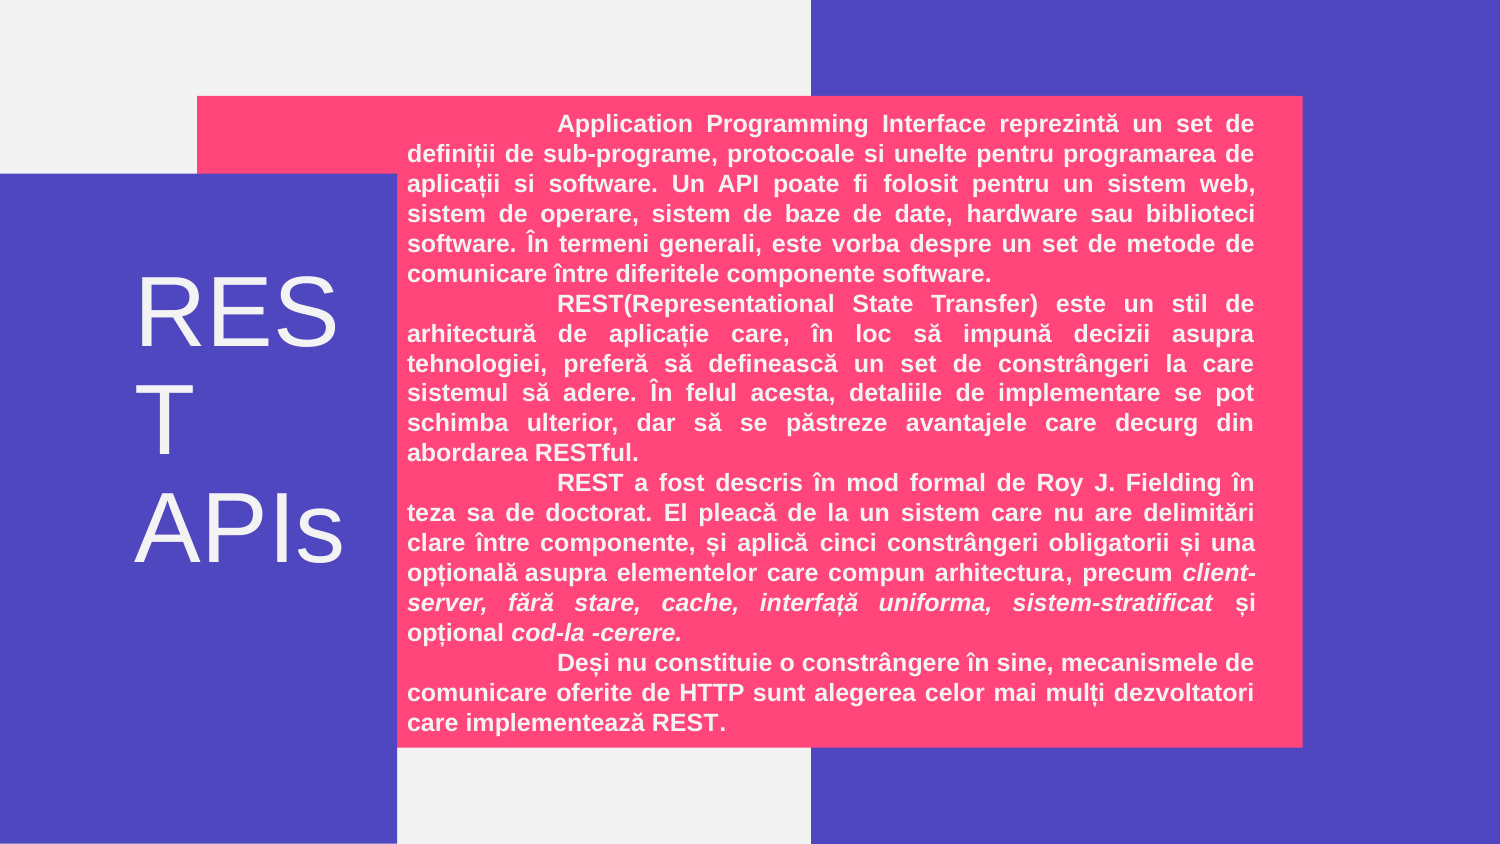

Application Programming Interface reprezintă un set de definiții de sub-programe, protocoale si unelte pentru programarea de aplicații si software. Un API poate fi folosit pentru un sistem web, sistem de operare, sistem de baze de date, hardware sau biblioteci software. În termeni generali, este vorba despre un set de metode de comunicare între diferitele componente software.
	REST(Representational State Transfer) este un stil de arhitectură de aplicație care, în loc să impună decizii asupra tehnologiei, preferă să definească un set de constrângeri la care sistemul să adere. În felul acesta, detaliile de implementare se pot schimba ulterior, dar să se păstreze avantajele care decurg din abordarea RESTful.
	REST a fost descris în mod formal de Roy J. Fielding în teza sa de doctorat. El pleacă de la un sistem care nu are delimitări clare între componente, și aplică cinci constrângeri obligatorii și una opțională asupra elementelor care compun arhitectura, precum client-server, fără stare, cache, interfață uniforma, sistem-stratificat și opțional cod-la -cerere.
	Deși nu constituie o constrângere în sine, mecanismele de comunicare oferite de HTTP sunt alegerea celor mai mulți dezvoltatori care implementează REST.
# REST APIs